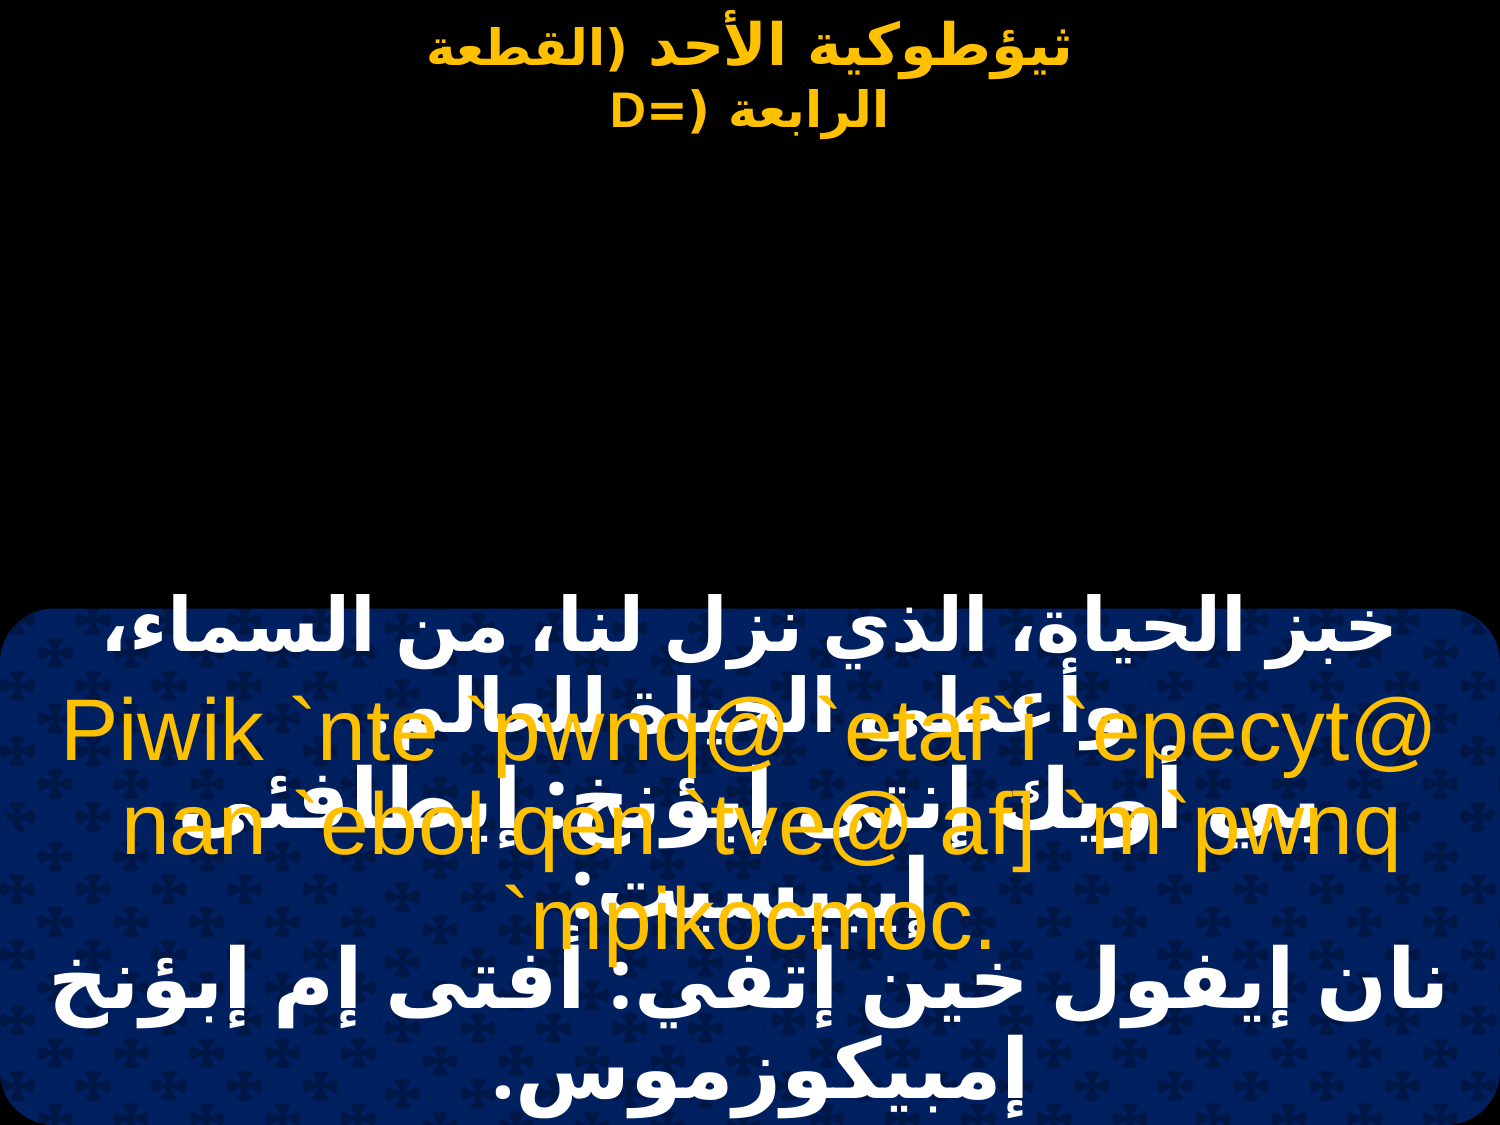

خبز الحياة، الذي نزل لنا، من السماء، وأعطى الحياة للعالم.
Piwik `nte `pwnq@ `etaf`i `epecyt@
 nan `ebol qen `tve@ af] `m`pwnq `mpikocmoc.
بي أويك إنتى إبؤنخ: إيطافئى إيبيسيت:
نان إيفول خين إتفي: أفتى إم إبؤنخ إمبيكوزموس.